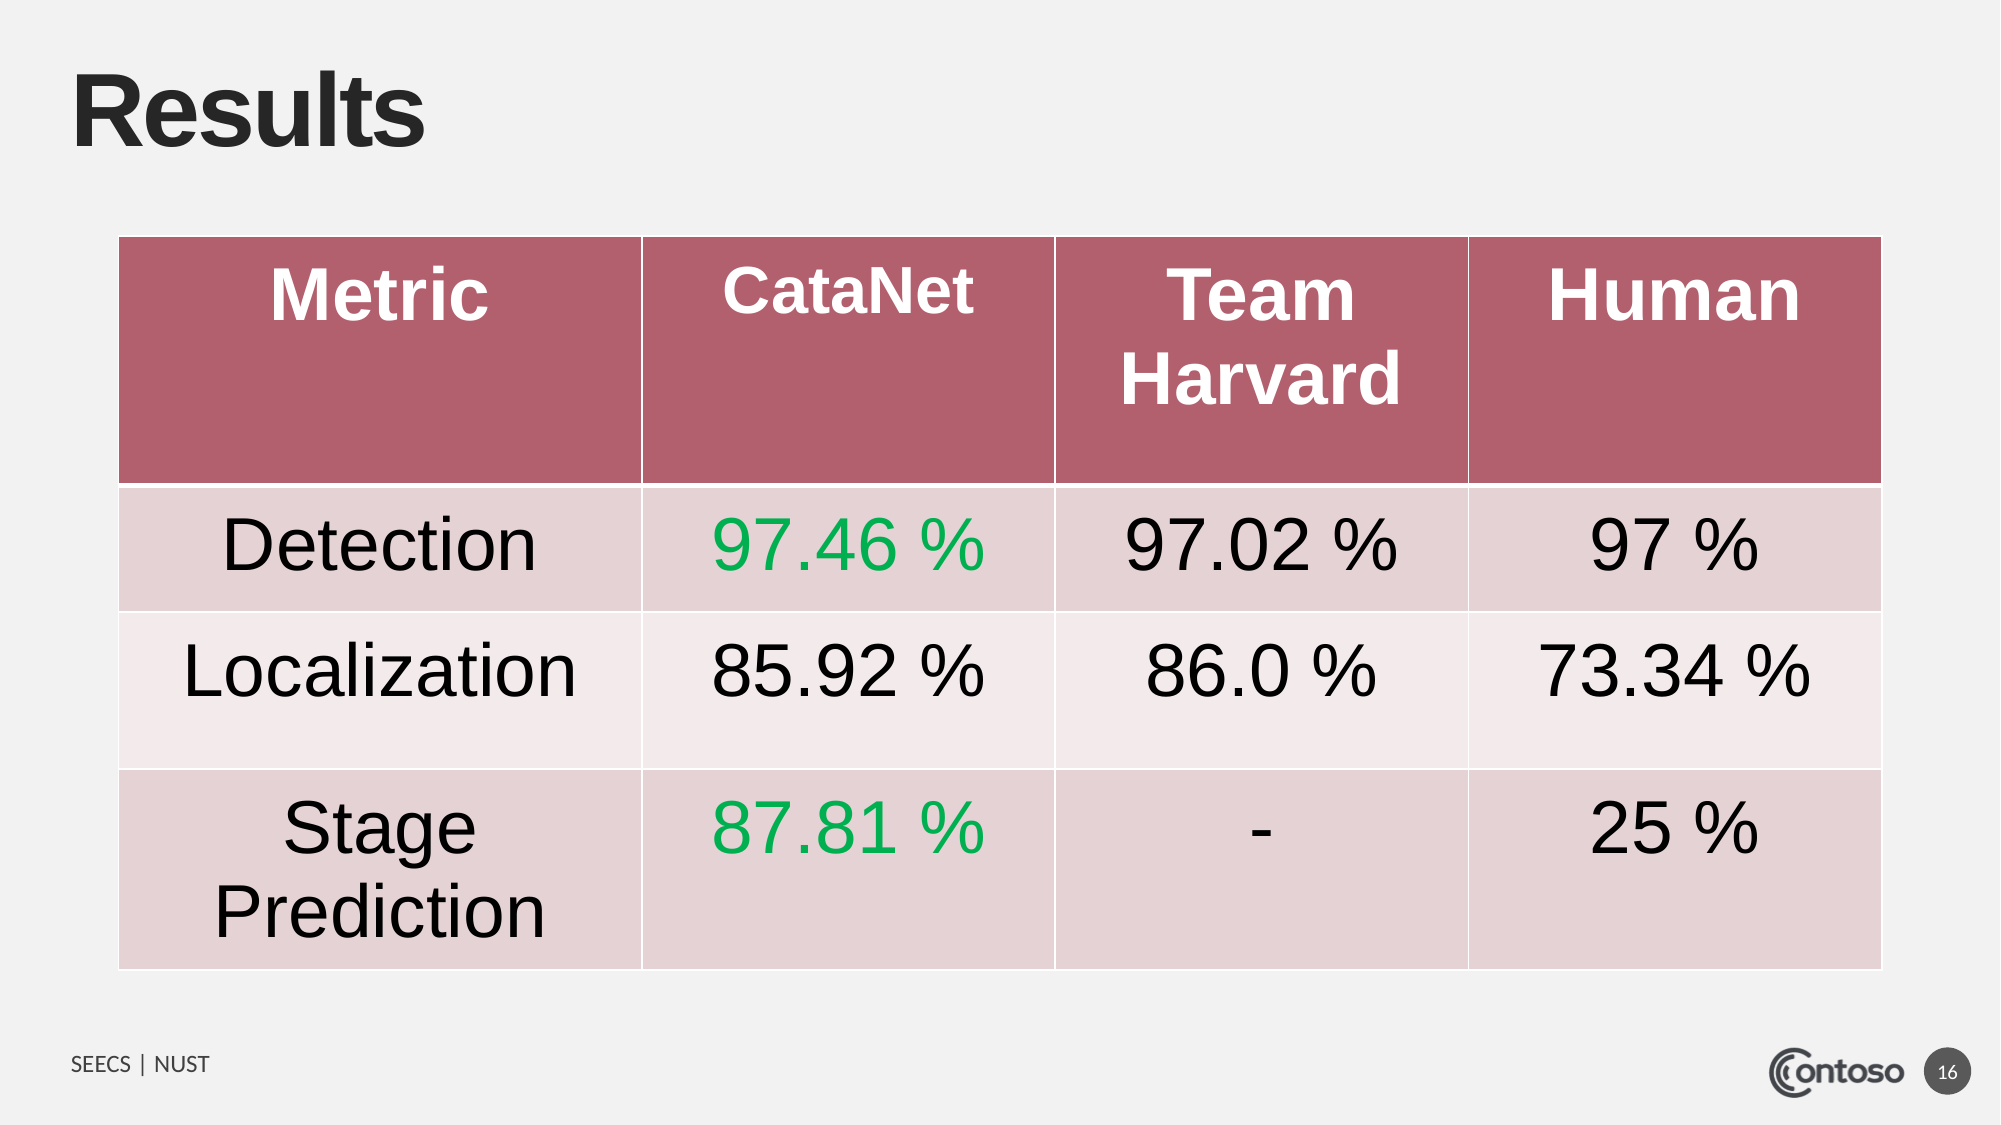

# Results
| Metric | CataNet | Team Harvard | Human |
| --- | --- | --- | --- |
| Detection | 97.46 % | 97.02 % | 97 % |
| Localization | 85.92 % | 86.0 % | 73.34 % |
| Stage Prediction | 87.81 % | - | 25 % |
SEECS | NUST
16